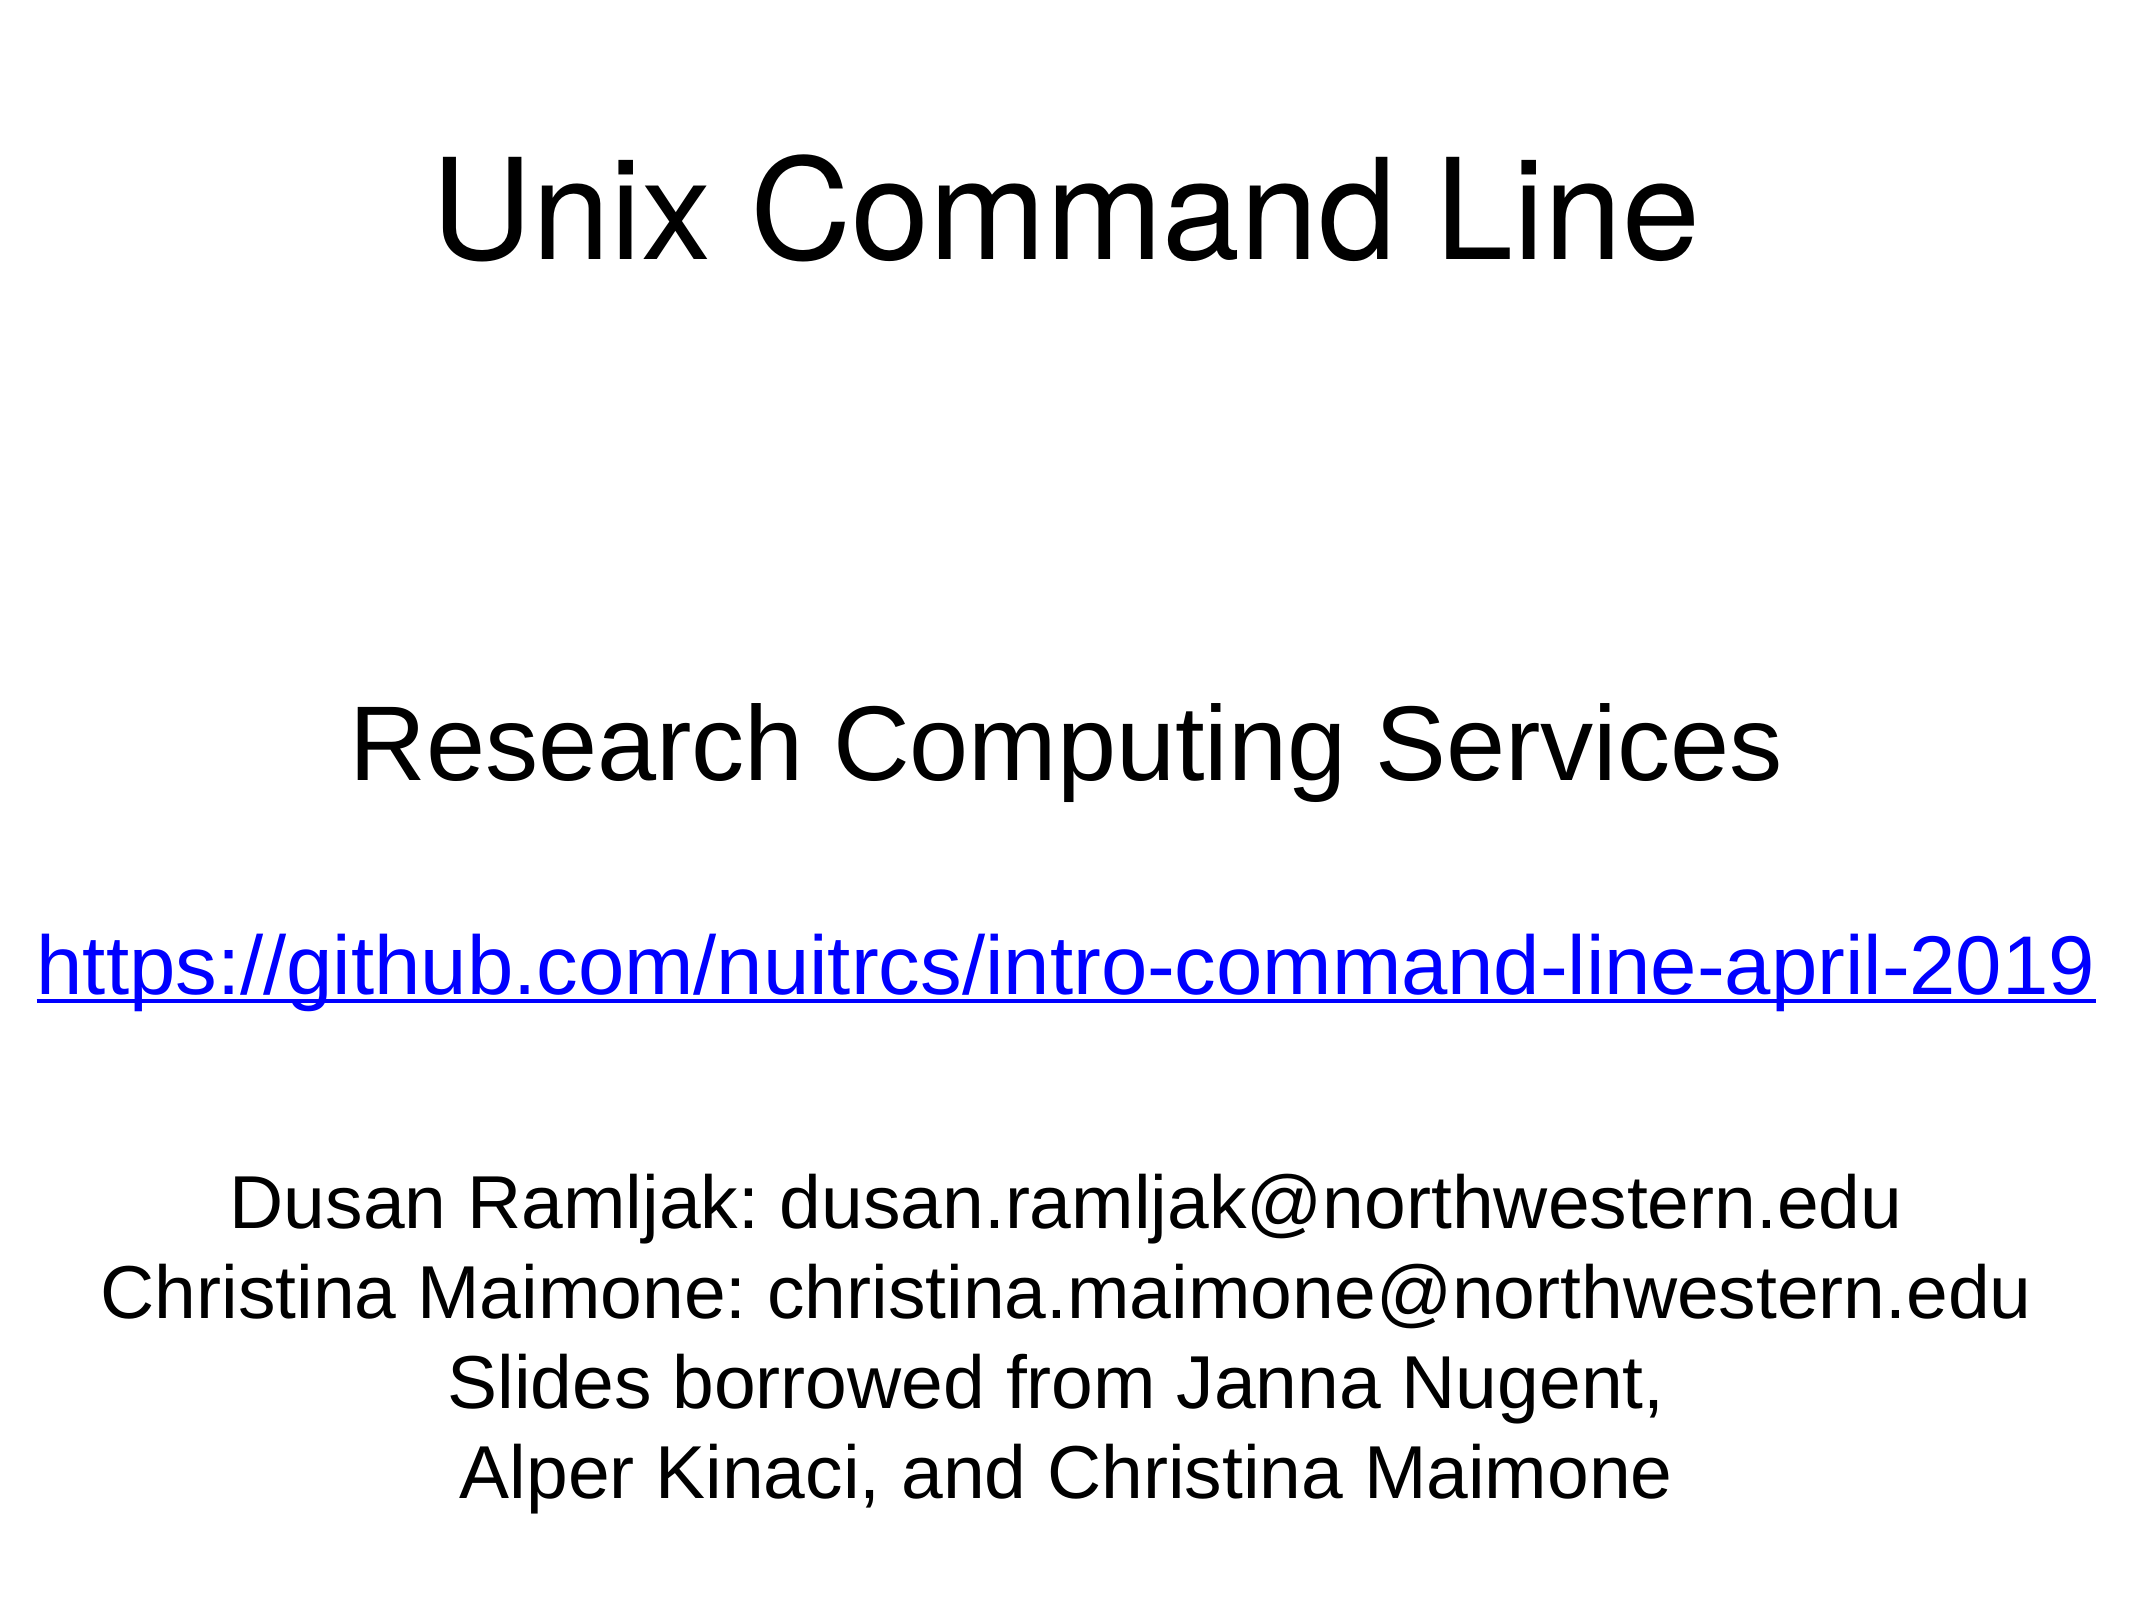

Unix Command Line
# Research Computing Services
https://github.com/nuitrcs/intro-command-line-april-2019
Dusan Ramljak: dusan.ramljak@northwestern.edu
Christina Maimone: christina.maimone@northwestern.edu
Slides borrowed from Janna Nugent,
Alper Kinaci, and Christina Maimone